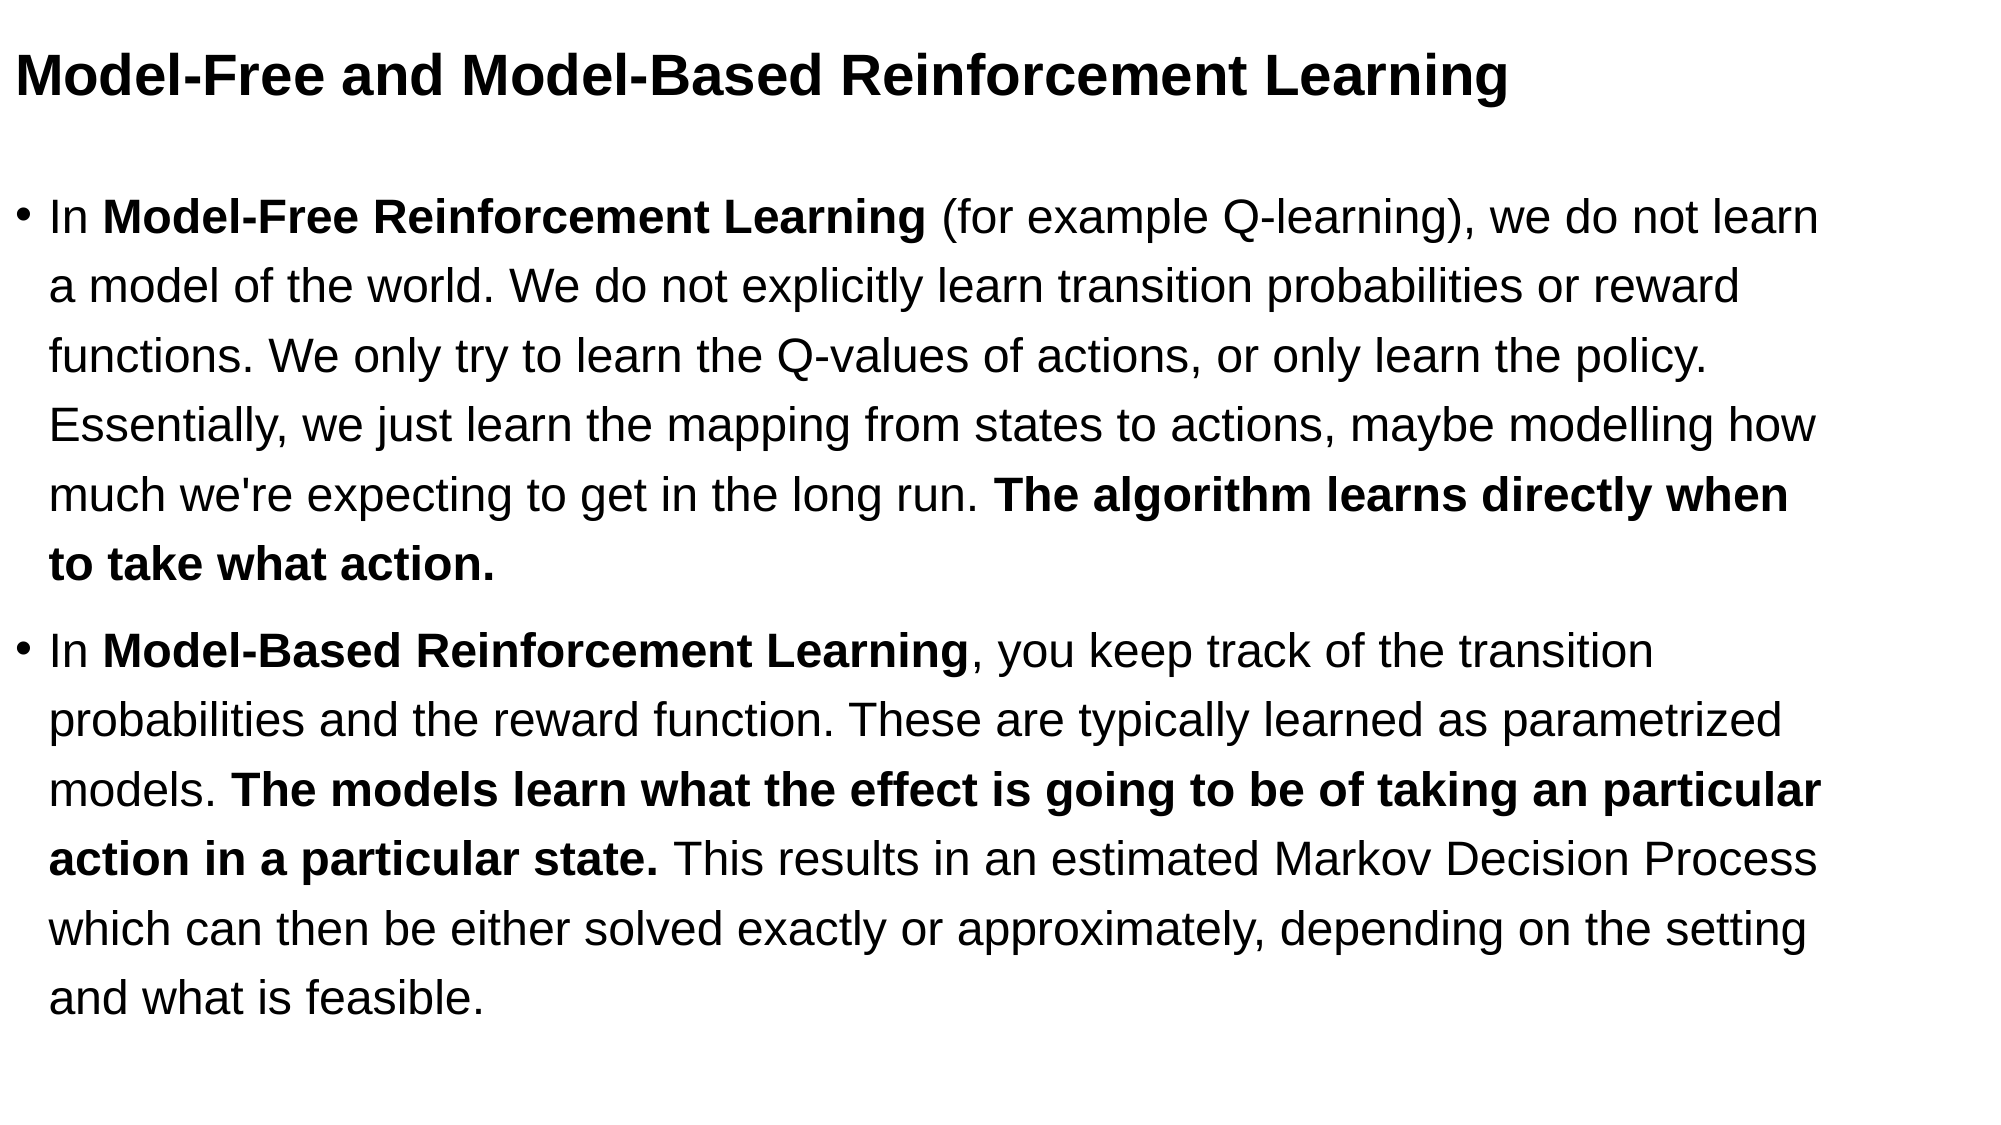

# Model-Free and Model-Based Reinforcement Learning
In Model-Free Reinforcement Learning (for example Q-learning), we do not learn a model of the world. We do not explicitly learn transition probabilities or reward functions. We only try to learn the Q-values of actions, or only learn the policy. Essentially, we just learn the mapping from states to actions, maybe modelling how much we're expecting to get in the long run. The algorithm learns directly when to take what action.
In Model-Based Reinforcement Learning, you keep track of the transition probabilities and the reward function. These are typically learned as parametrized models. The models learn what the effect is going to be of taking an particular action in a particular state. This results in an estimated Markov Decision Process which can then be either solved exactly or approximately, depending on the setting and what is feasible.